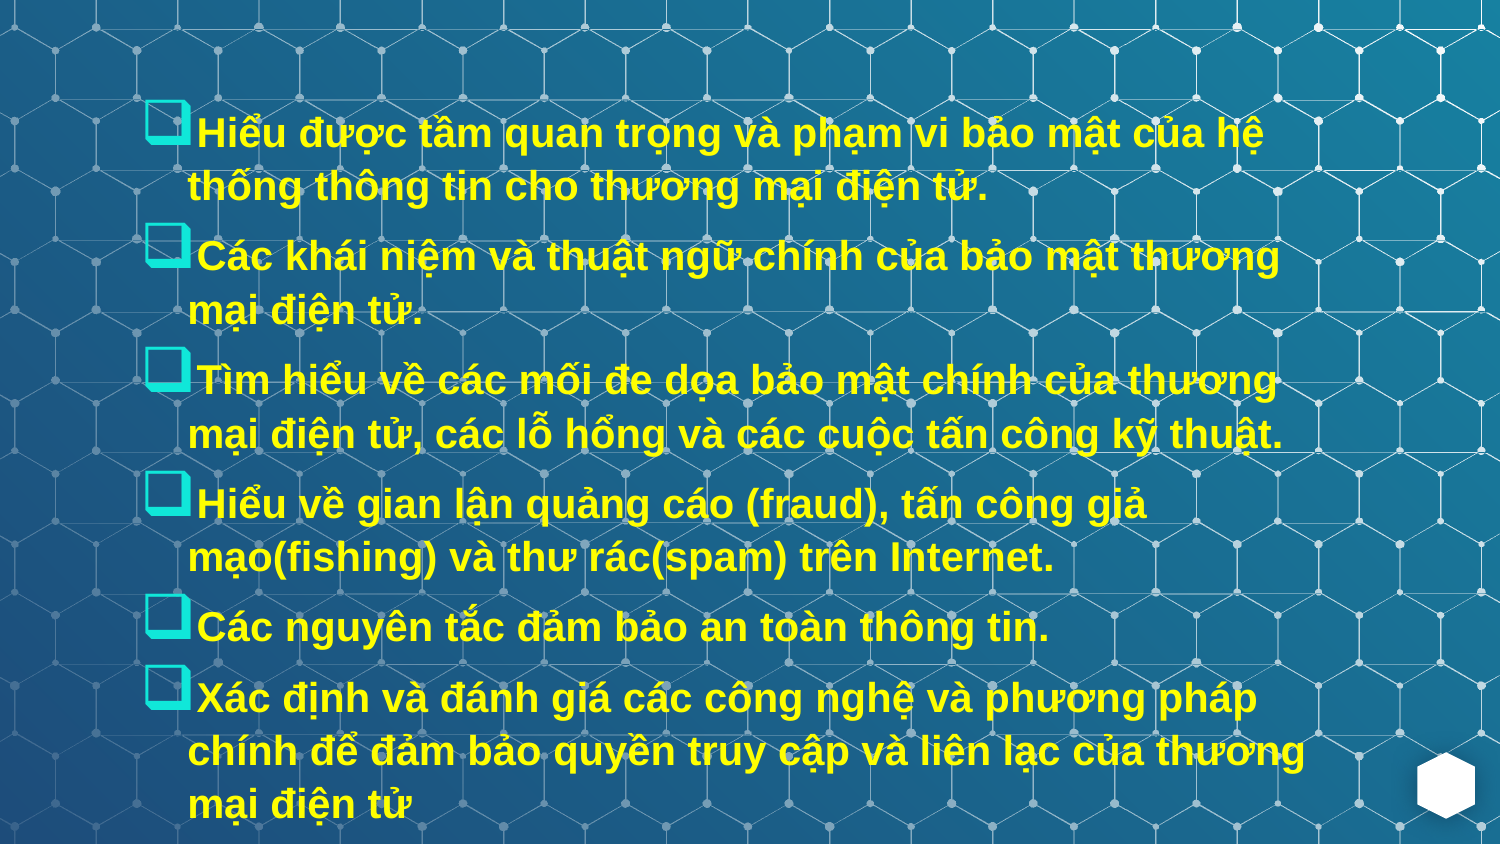

Hiểu được tầm quan trọng và phạm vi bảo mật của hệ thống thông tin cho thương mại điện tử.
Các khái niệm và thuật ngữ chính của bảo mật thương mại điện tử.
Tìm hiểu về các mối đe dọa bảo mật chính của thương mại điện tử, các lỗ hổng và các cuộc tấn công kỹ thuật.
Hiểu về gian lận quảng cáo (fraud), tấn công giả mạo(fishing) và thư rác(spam) trên Internet.
Các nguyên tắc đảm bảo an toàn thông tin.
Xác định và đánh giá các công nghệ và phương pháp chính để đảm bảo quyền truy cập và liên lạc của thương mại điện tử